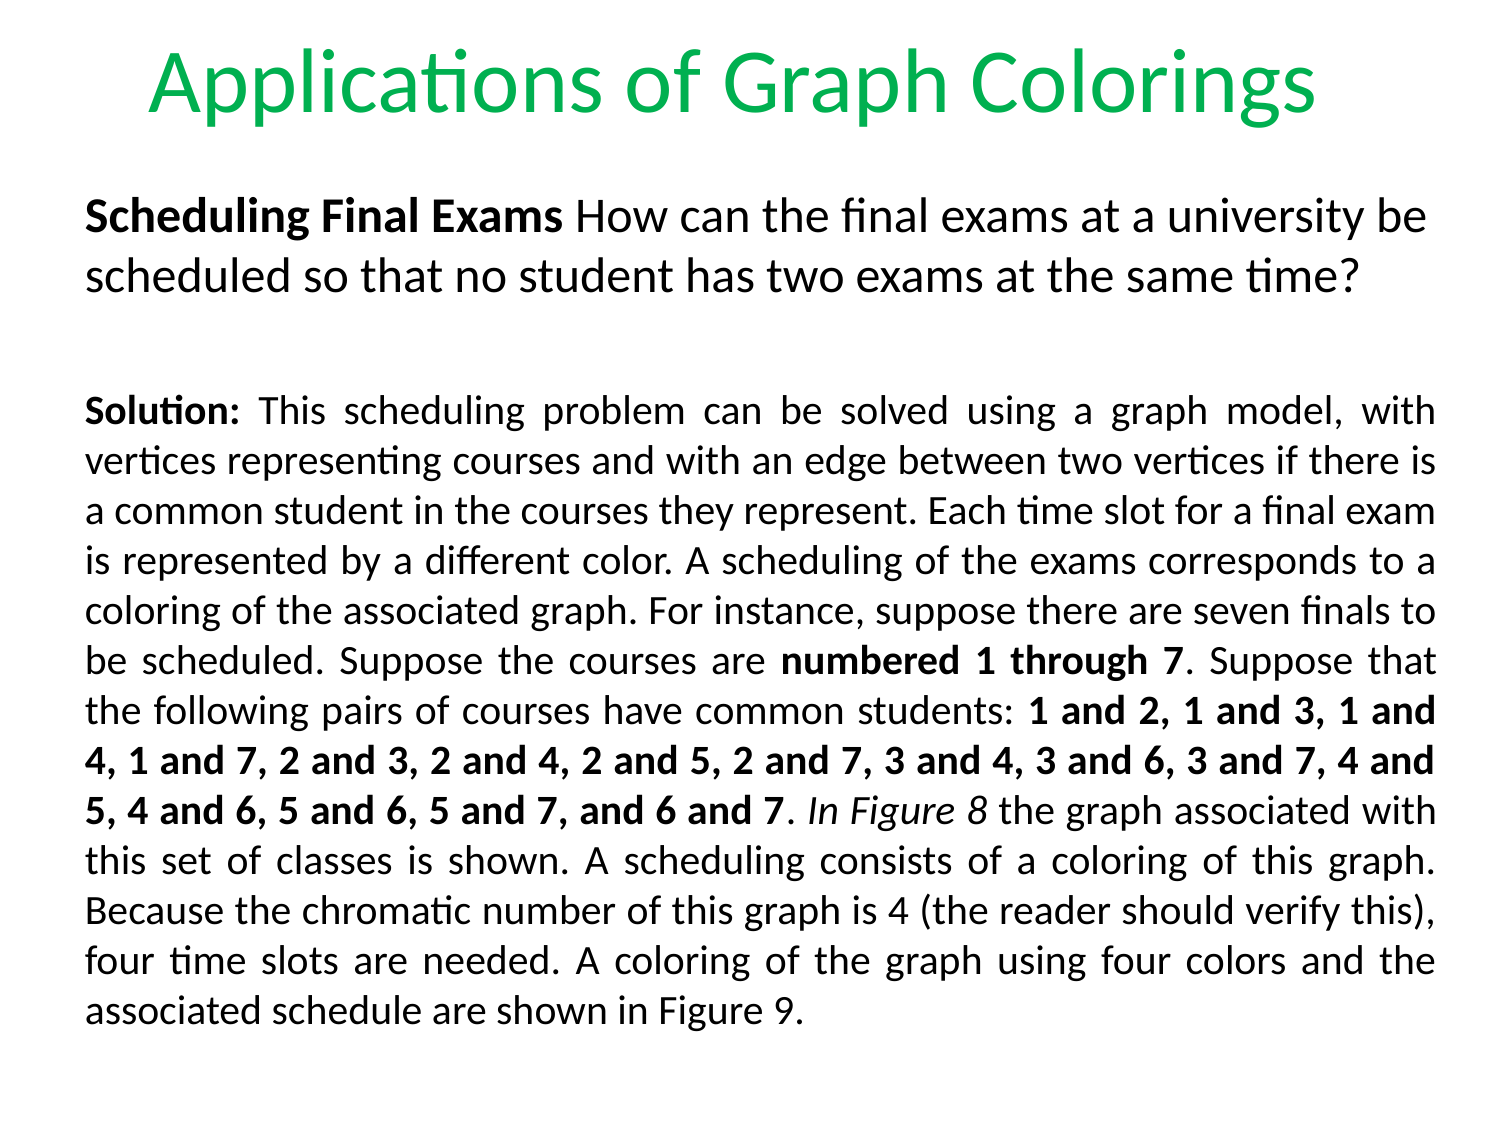

# Applications of Graph Colorings
Scheduling Final Exams How can the final exams at a university be scheduled so that no student has two exams at the same time?
Solution: This scheduling problem can be solved using a graph model, with vertices representing courses and with an edge between two vertices if there is a common student in the courses they represent. Each time slot for a final exam is represented by a different color. A scheduling of the exams corresponds to a coloring of the associated graph. For instance, suppose there are seven finals to be scheduled. Suppose the courses are numbered 1 through 7. Suppose that the following pairs of courses have common students: 1 and 2, 1 and 3, 1 and 4, 1 and 7, 2 and 3, 2 and 4, 2 and 5, 2 and 7, 3 and 4, 3 and 6, 3 and 7, 4 and 5, 4 and 6, 5 and 6, 5 and 7, and 6 and 7. In Figure 8 the graph associated with this set of classes is shown. A scheduling consists of a coloring of this graph. Because the chromatic number of this graph is 4 (the reader should verify this), four time slots are needed. A coloring of the graph using four colors and the associated schedule are shown in Figure 9.